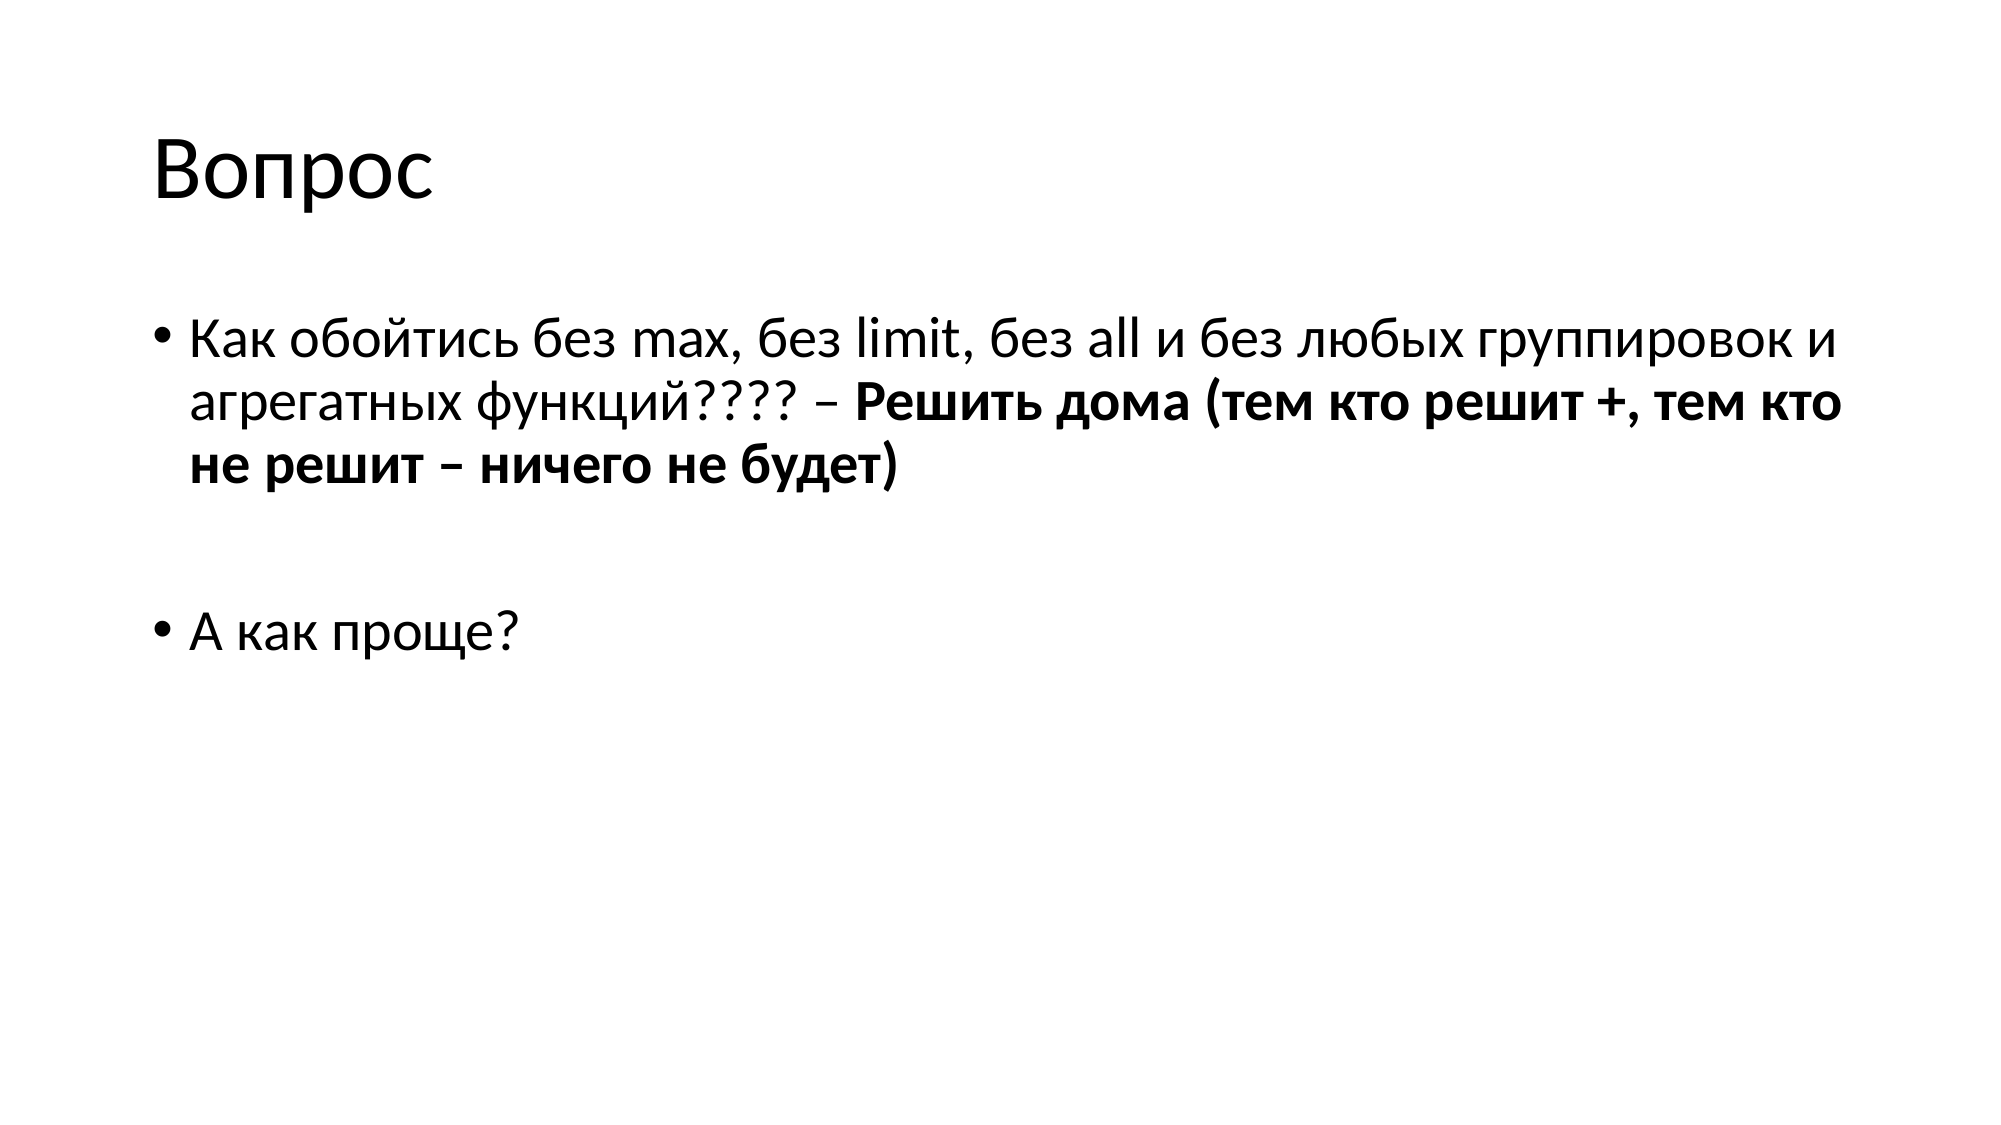

# Вопрос
Как обойтись без max, без limit, без all и без любых группировок и агрегатных функций???? – Решить дома (тем кто решит +, тем кто не решит – ничего не будет)

А как проще?